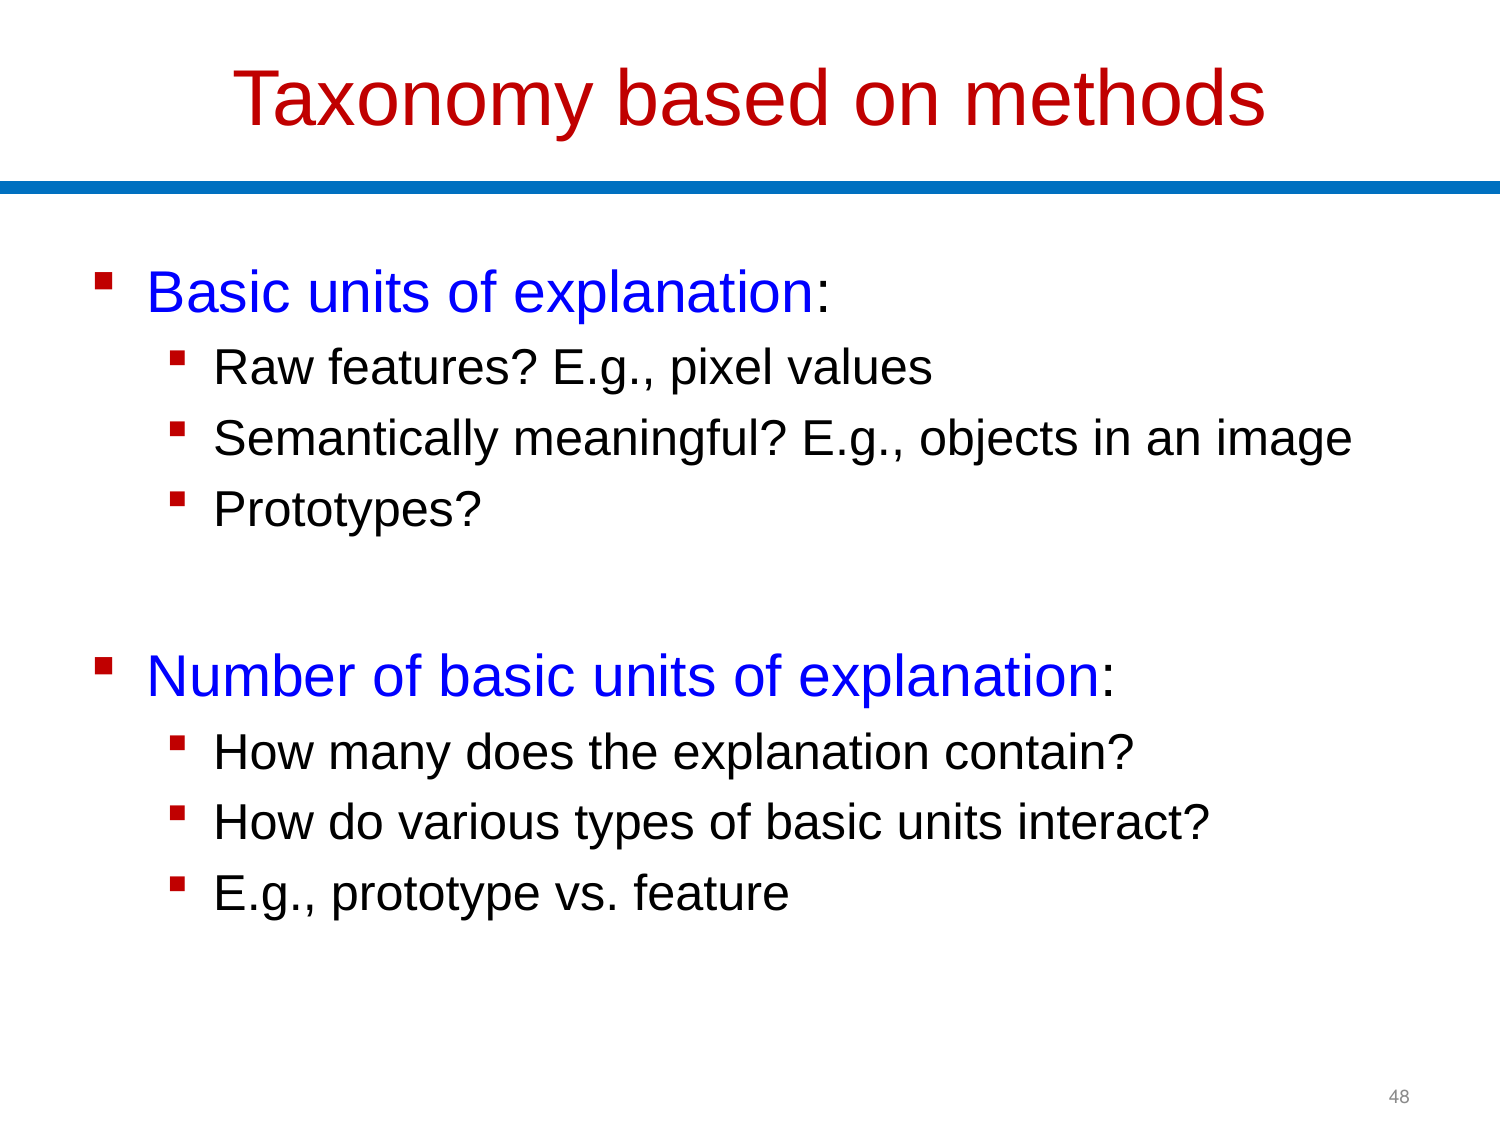

# Taxonomy based on methods
Basic units of explanation:
Raw features? E.g., pixel values
Semantically meaningful? E.g., objects in an image
Prototypes?

Number of basic units of explanation:
How many does the explanation contain?
How do various types of basic units interact?
E.g., prototype vs. feature
48